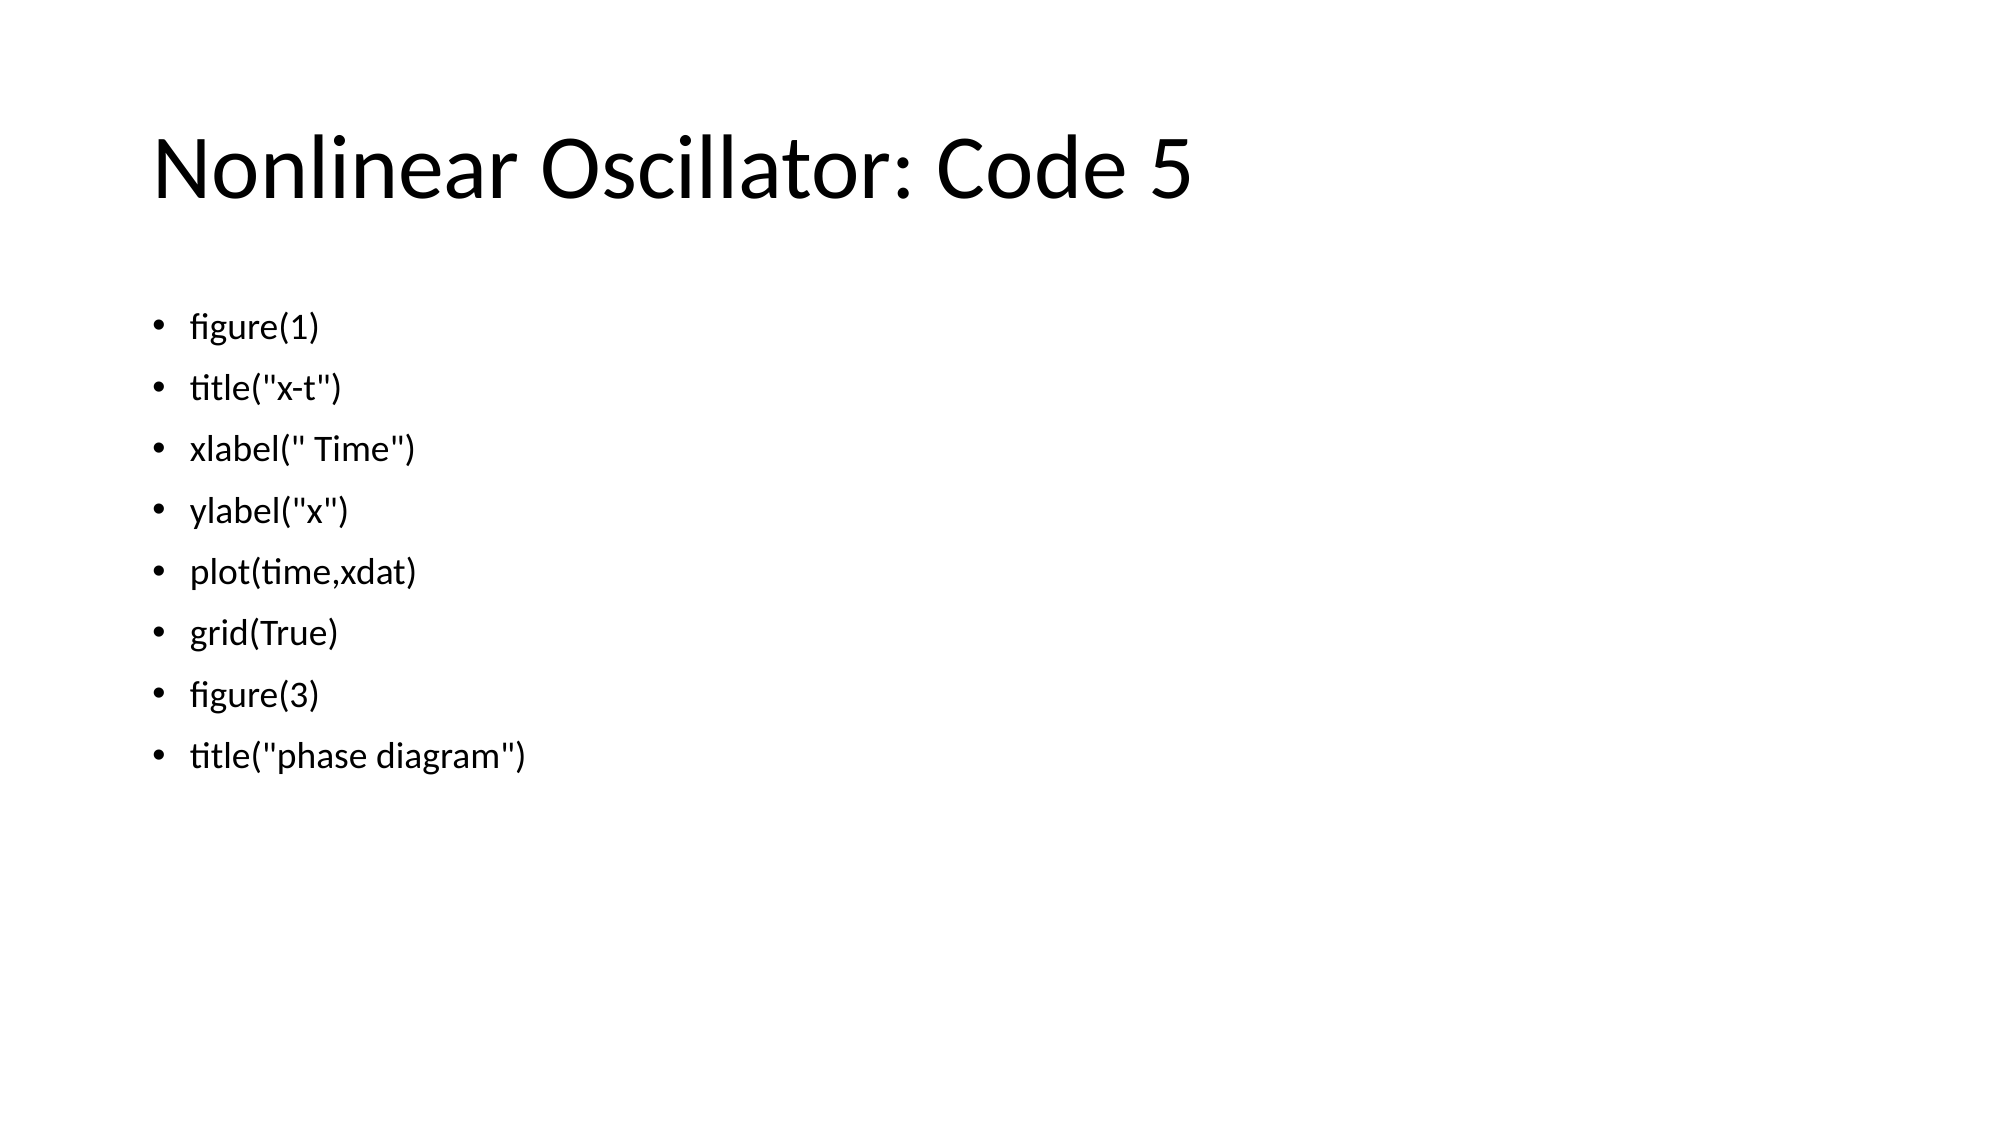

# Nonlinear Oscillator: Code 5
figure(1)
title("x-t")
xlabel(" Time")
ylabel("x")
plot(time,xdat)
grid(True)
figure(3)
title("phase diagram")